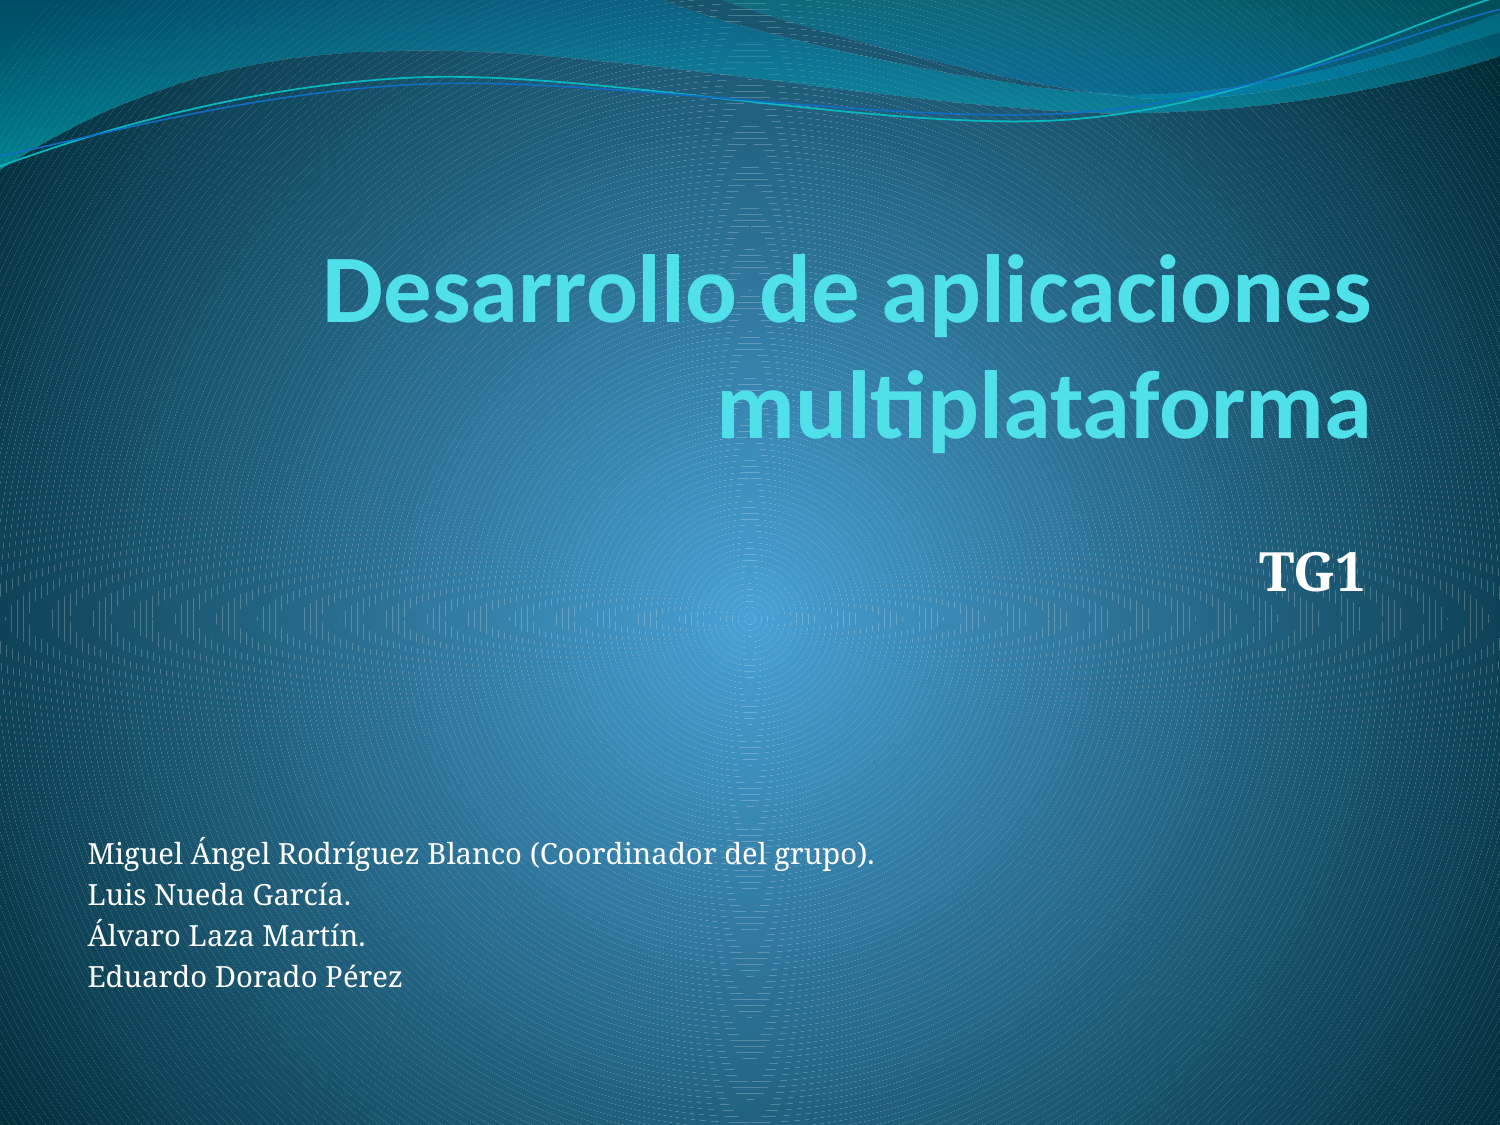

# Desarrollo de aplicaciones multiplataforma
TG1

Miguel Ángel Rodríguez Blanco (Coordinador del grupo).
Luis Nueda García.
Álvaro Laza Martín.
Eduardo Dorado Pérez